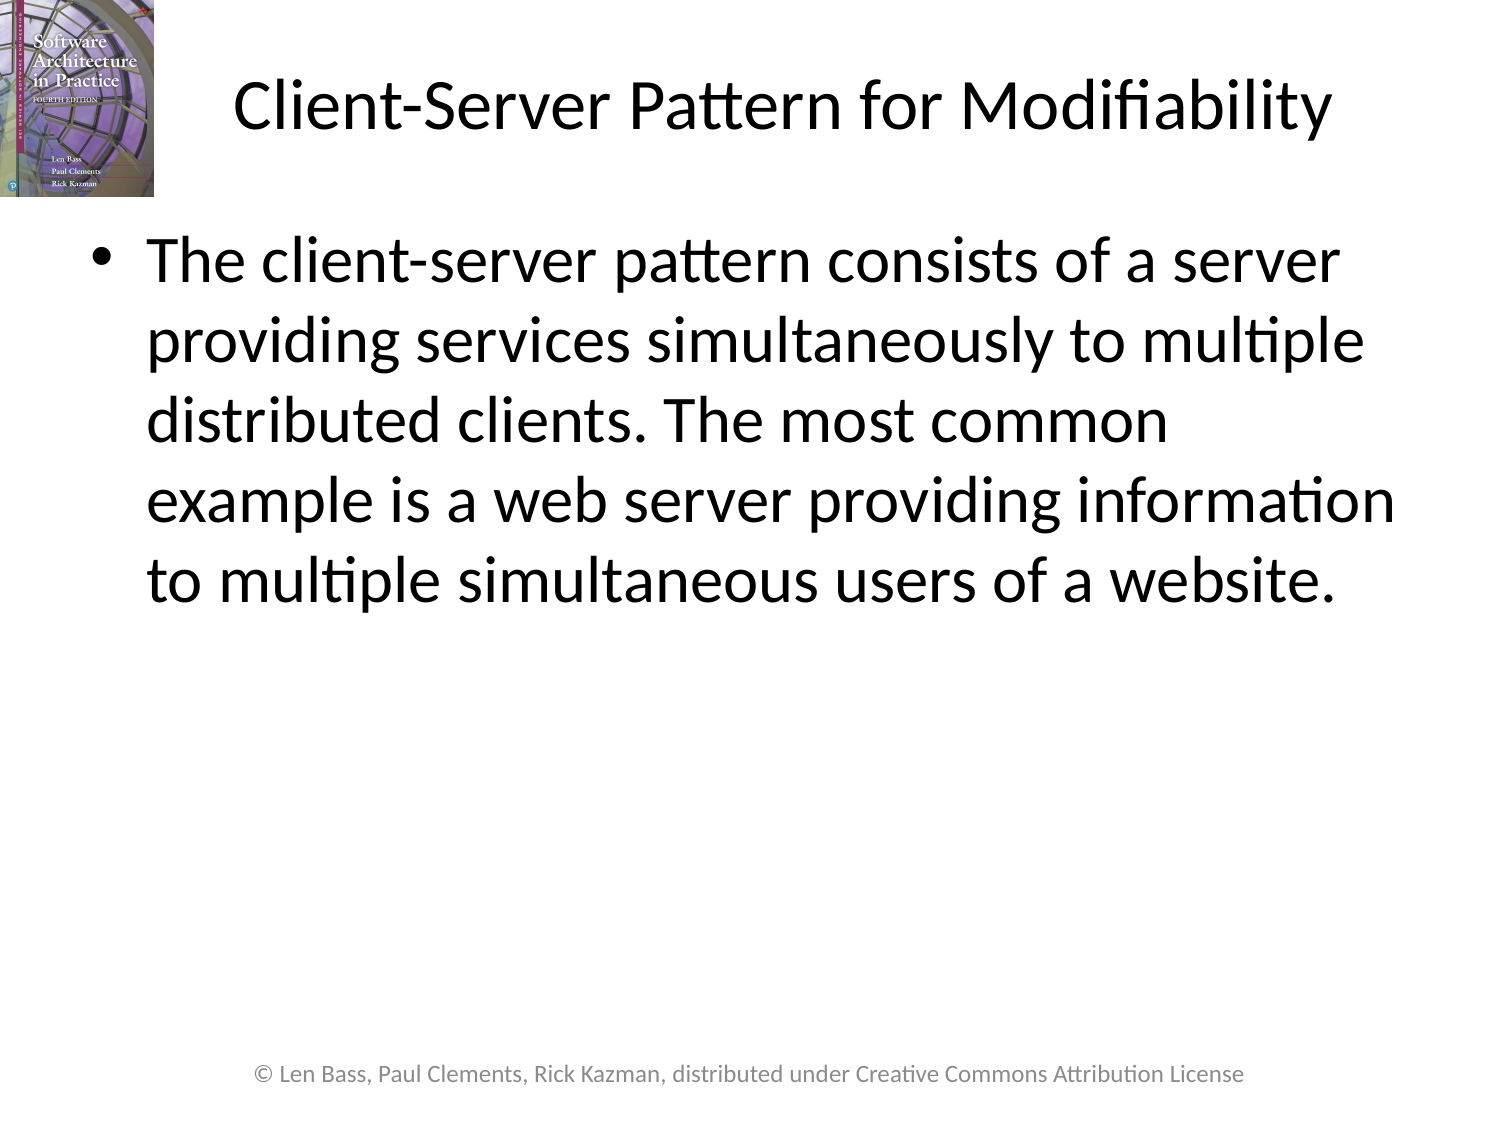

# Client-Server Pattern for Modifiability
The client-server pattern consists of a server providing services simultaneously to multiple distributed clients. The most common example is a web server providing information to multiple simultaneous users of a website.

© Len Bass, Paul Clements, Rick Kazman, distributed under Creative Commons Attribution License